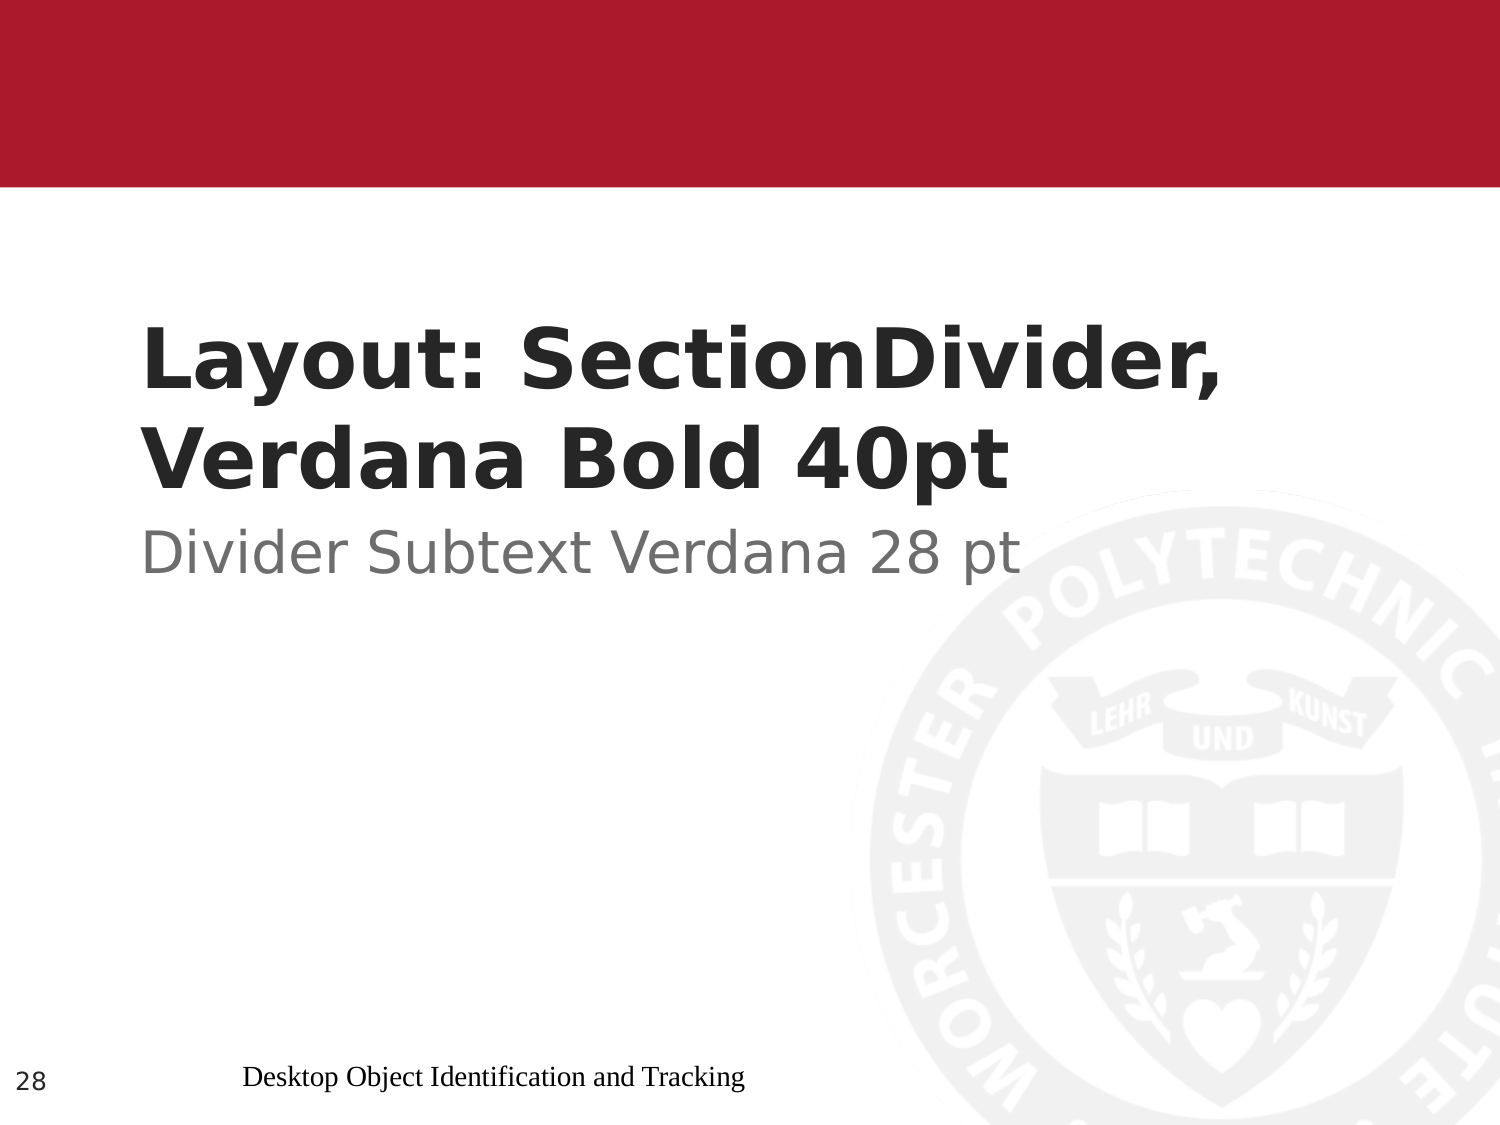

# Layout: SectionDivider, Verdana Bold 40pt
Divider Subtext Verdana 28 pt
28
Desktop Object Identification and Tracking